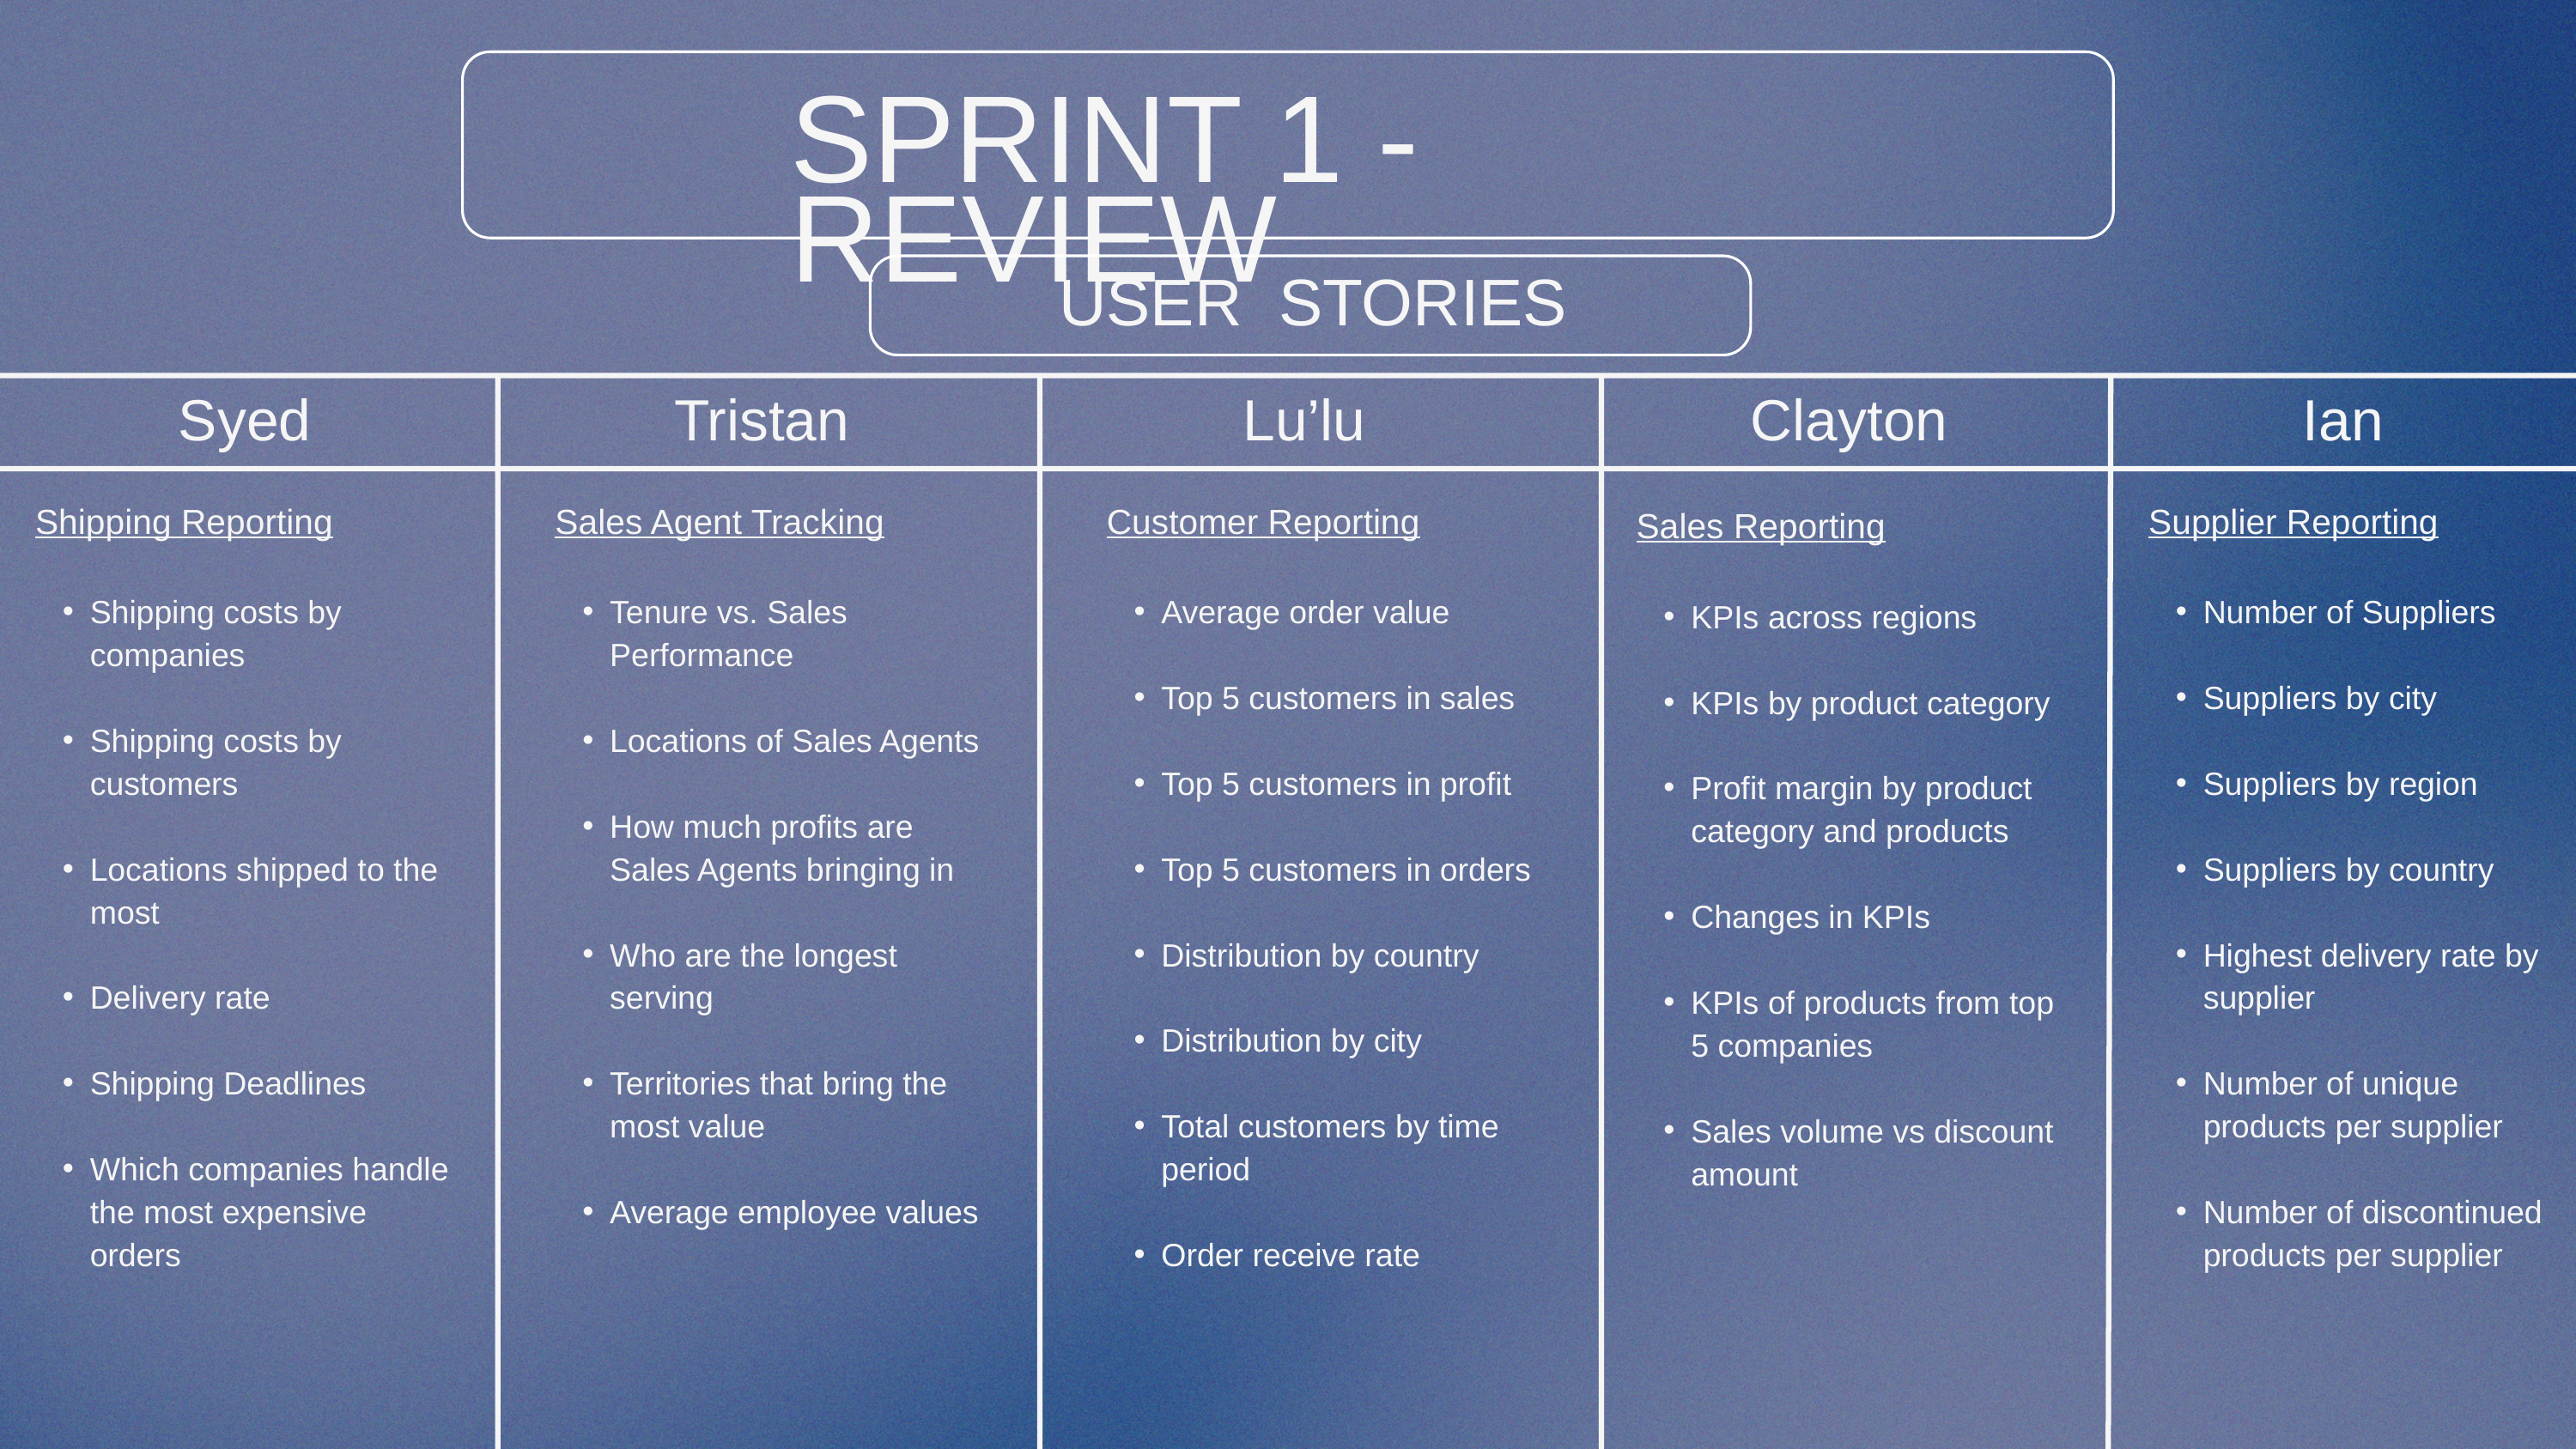

SPRINT 1 - REVIEW

USER  STORIES

Syed
Tristan
Lu’lu
Clayton
Ian

Shipping Reporting

Shipping costs by companies

Shipping costs by customers

Locations shipped to the most

Delivery rate

Shipping Deadlines

Which companies handle the most expensive orders
Sales Agent Tracking

Tenure vs. Sales Performance

Locations of Sales Agents

How much profits are Sales Agents bringing in

Who are the longest serving

Territories that bring the most value

Average employee values
Customer Reporting

Average order value

Top 5 customers in sales

Top 5 customers in profit

Top 5 customers in orders

Distribution by country

Distribution by city

Total customers by time period

Order receive rate

Supplier Reporting

Number of Suppliers

Suppliers by city

Suppliers by region

Suppliers by country

Highest delivery rate by supplier

Number of unique products per supplier

Number of discontinued products per supplier

Sales Reporting

KPIs across regions

KPIs by product category

Profit margin by product category and products

Changes in KPIs

KPIs of products from top 5 companies

Sales volume vs discount amount